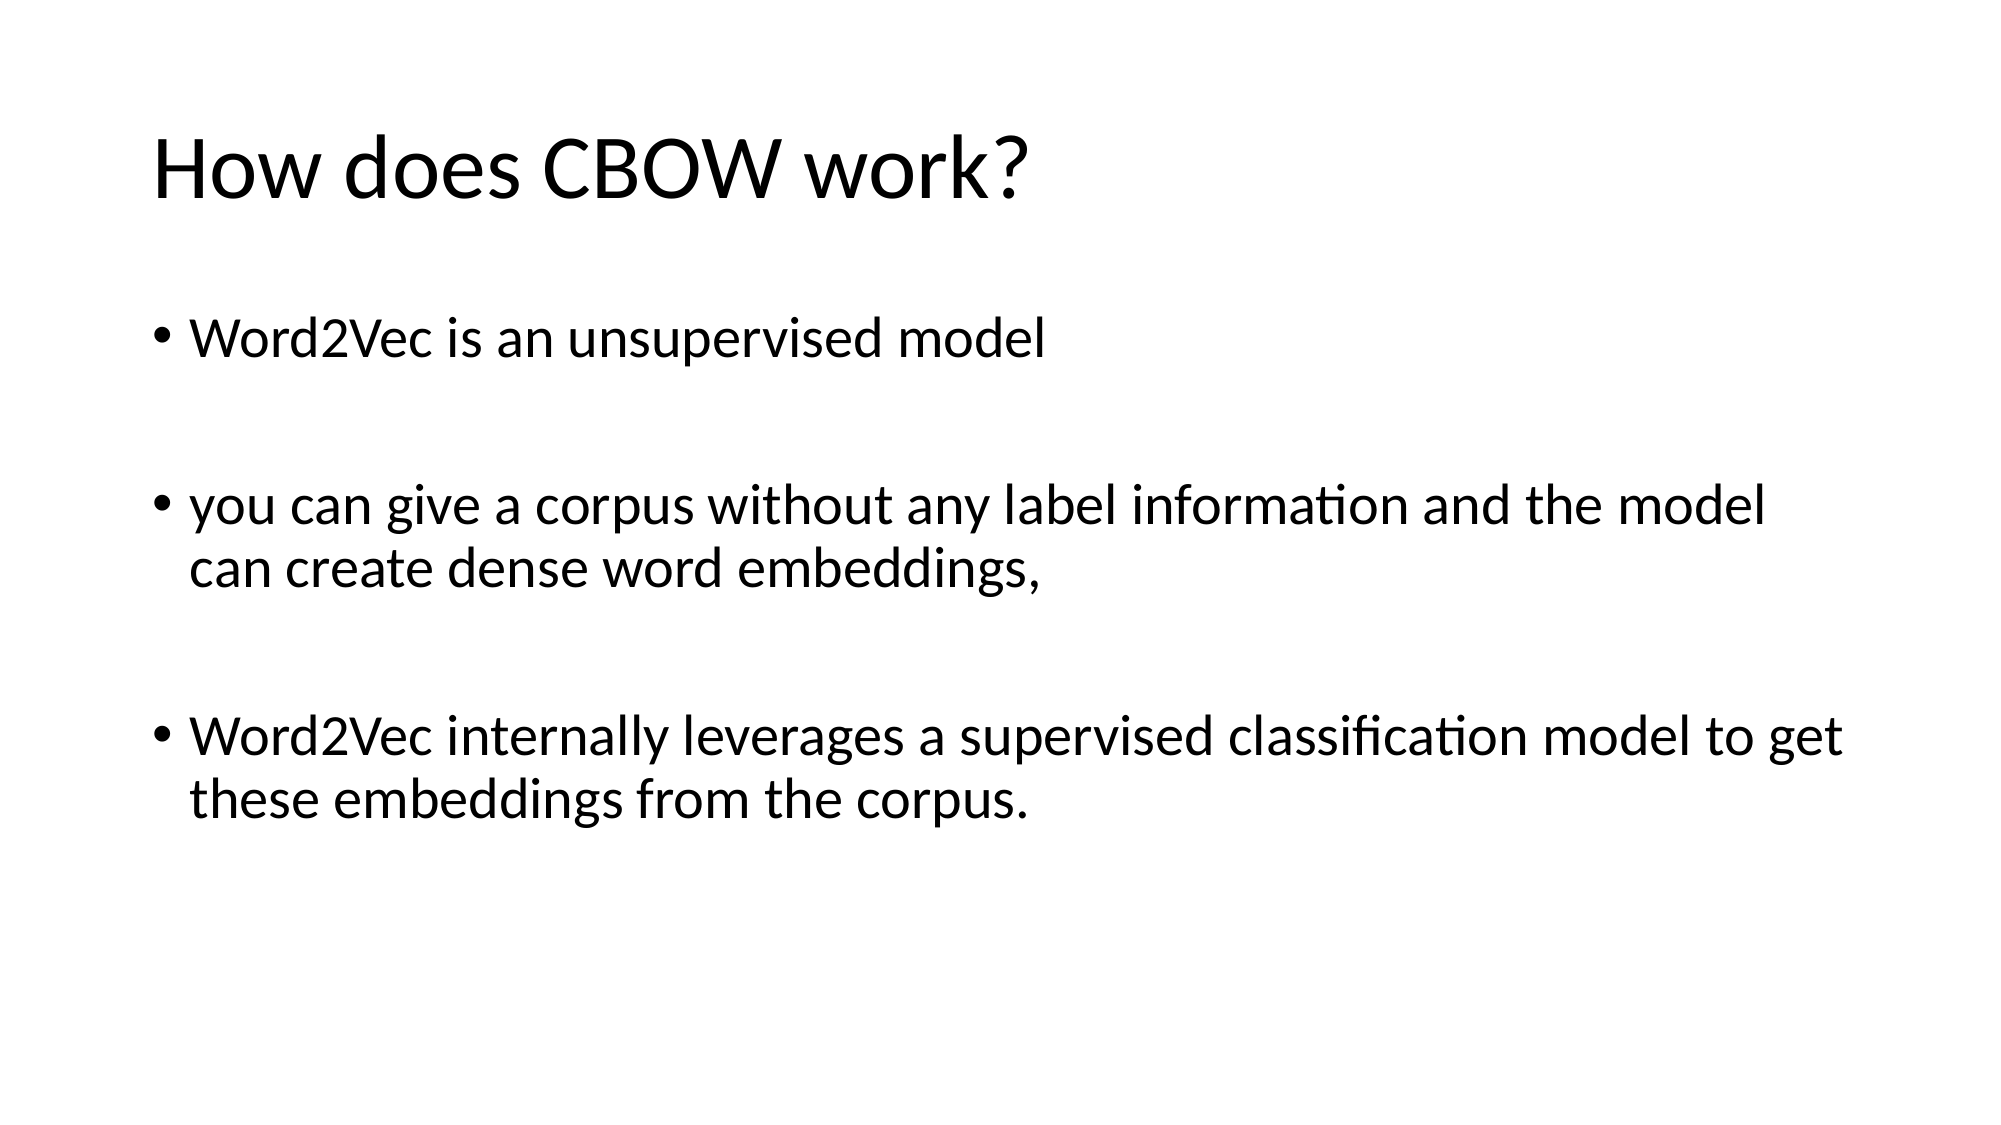

# How does CBOW work?
Word2Vec is an unsupervised model

you can give a corpus without any label information and the model can create dense word embeddings,

Word2Vec internally leverages a supervised classification model to get these embeddings from the corpus.